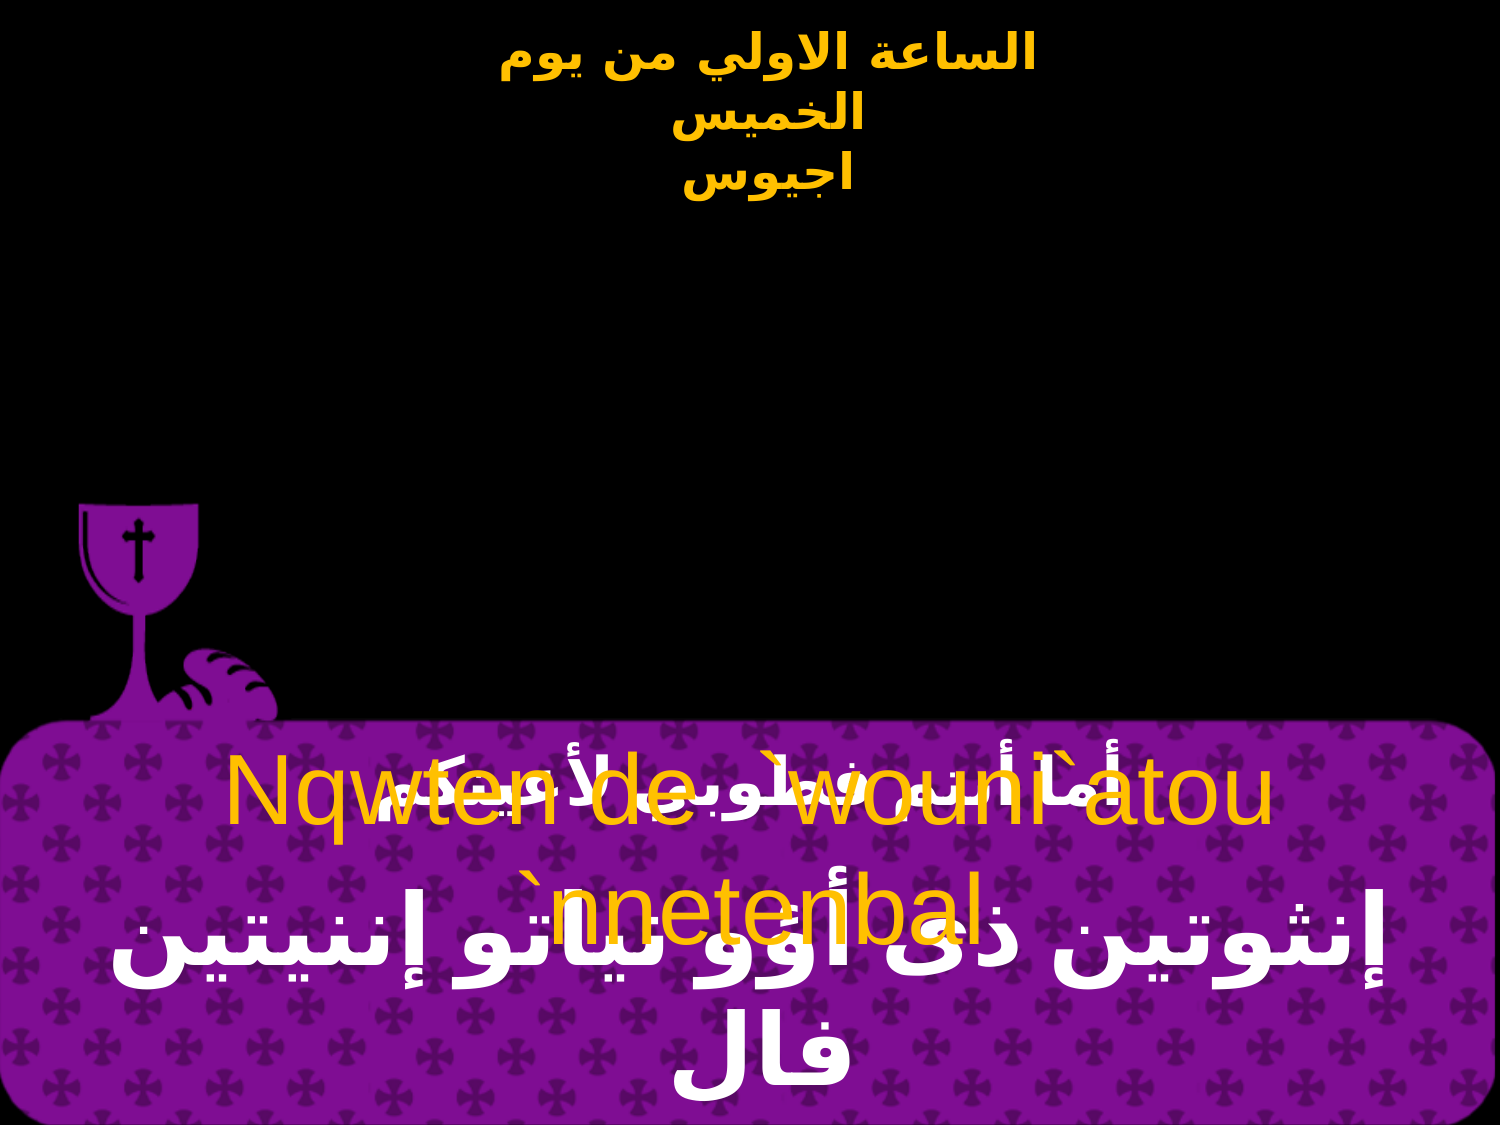

# أما أنتم فطوبي لأعينكم
Nqwten de  `wouni`atou `nnetenbal
إنثوتين ذى أؤو نياتو إننيتين فال